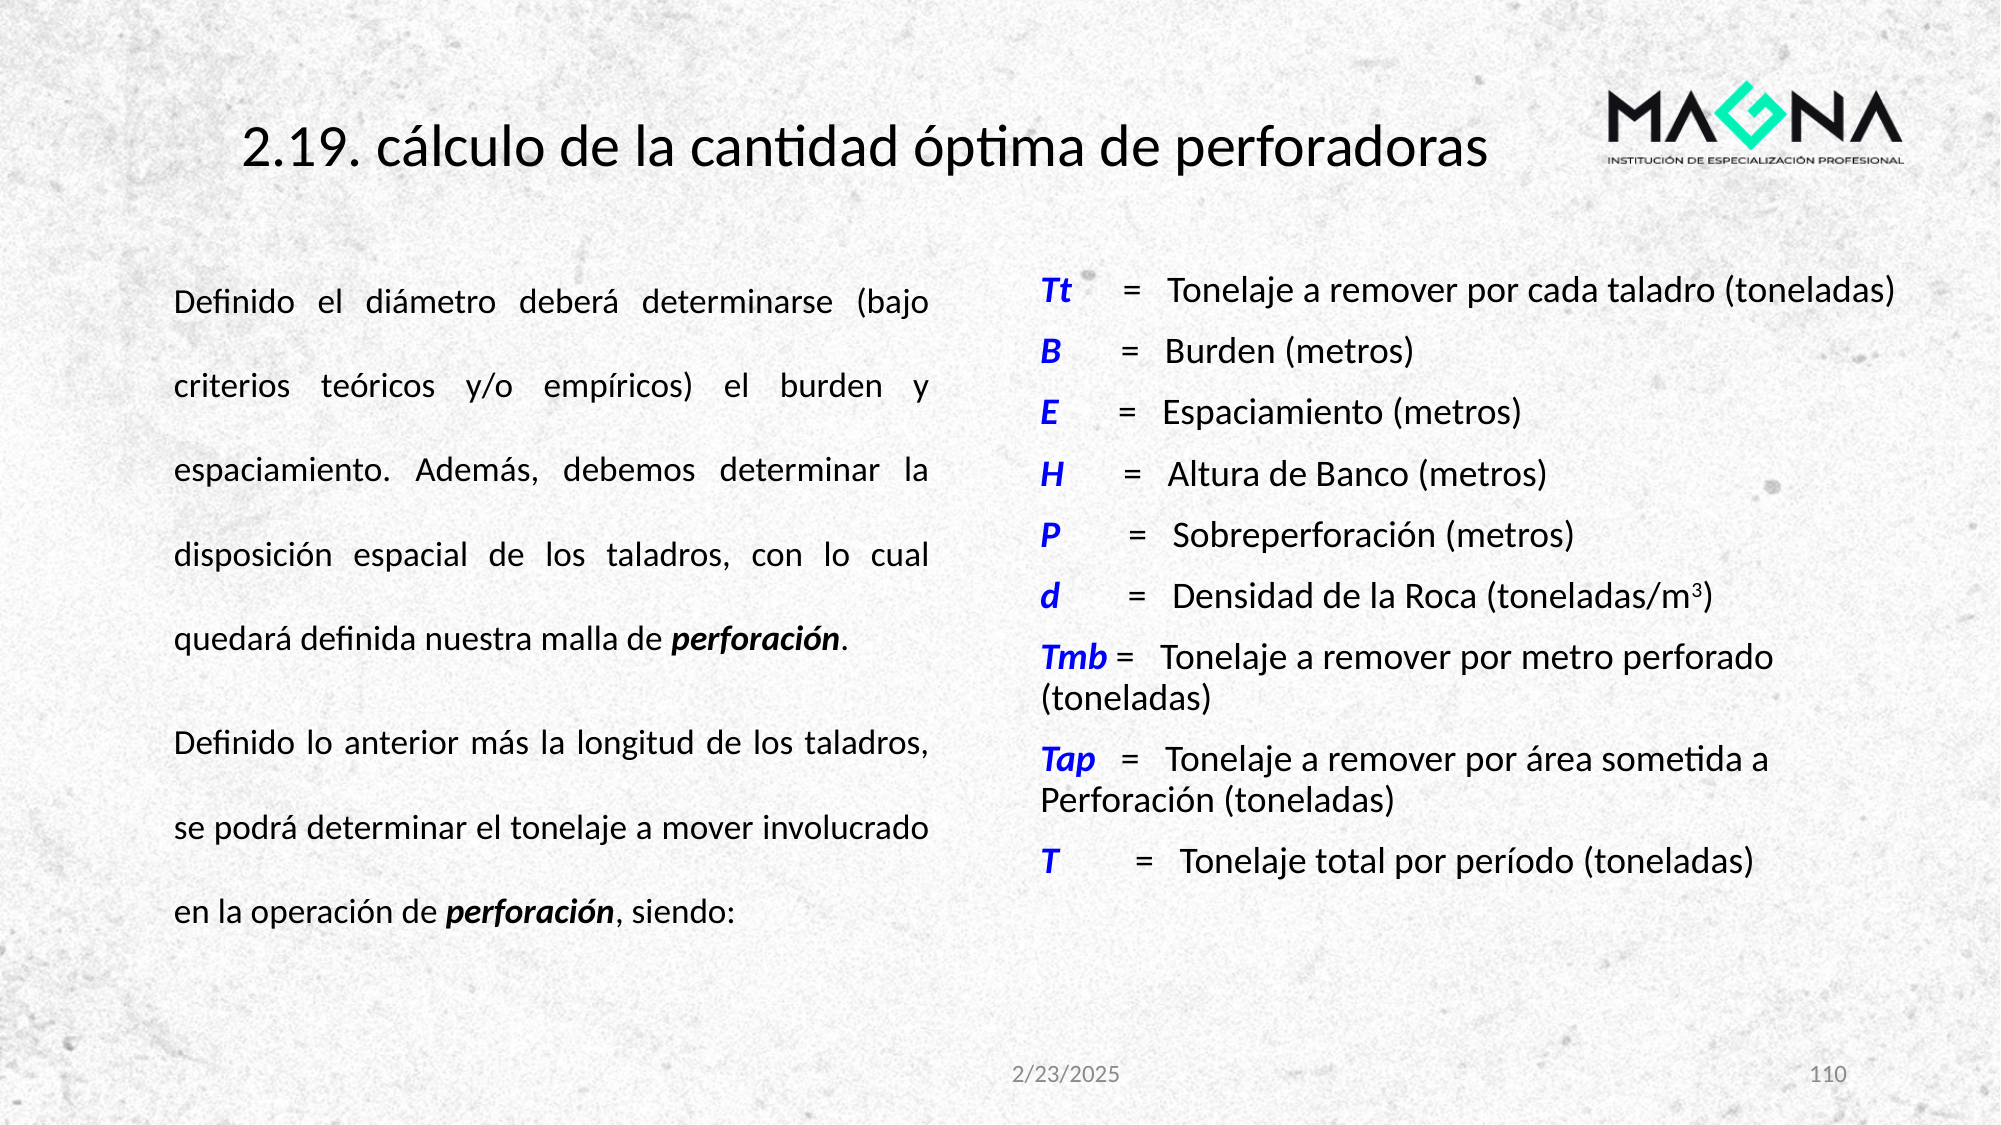

# 2.19. cálculo de la cantidad óptima de perforadoras
Definido el diámetro deberá determinarse (bajo criterios teóricos y/o empíricos) el burden y espaciamiento. Además, debemos determinar la disposición espacial de los taladros, con lo cual quedará definida nuestra malla de perforación.
Definido lo anterior más la longitud de los taladros, se podrá determinar el tonelaje a mover involucrado en la operación de perforación, siendo:
Tt      =   Tonelaje a remover por cada taladro (toneladas)
B       =   Burden (metros)
E       =   Espaciamiento (metros)
H       =   Altura de Banco (metros)
P        =   Sobreperforación (metros)
d        =   Densidad de la Roca (toneladas/m3)
Tmb =   Tonelaje a remover por metro perforado (toneladas)
Tap   =   Tonelaje a remover por área sometida a Perforación (toneladas)
T         =   Tonelaje total por período (toneladas)
2/23/2025
110